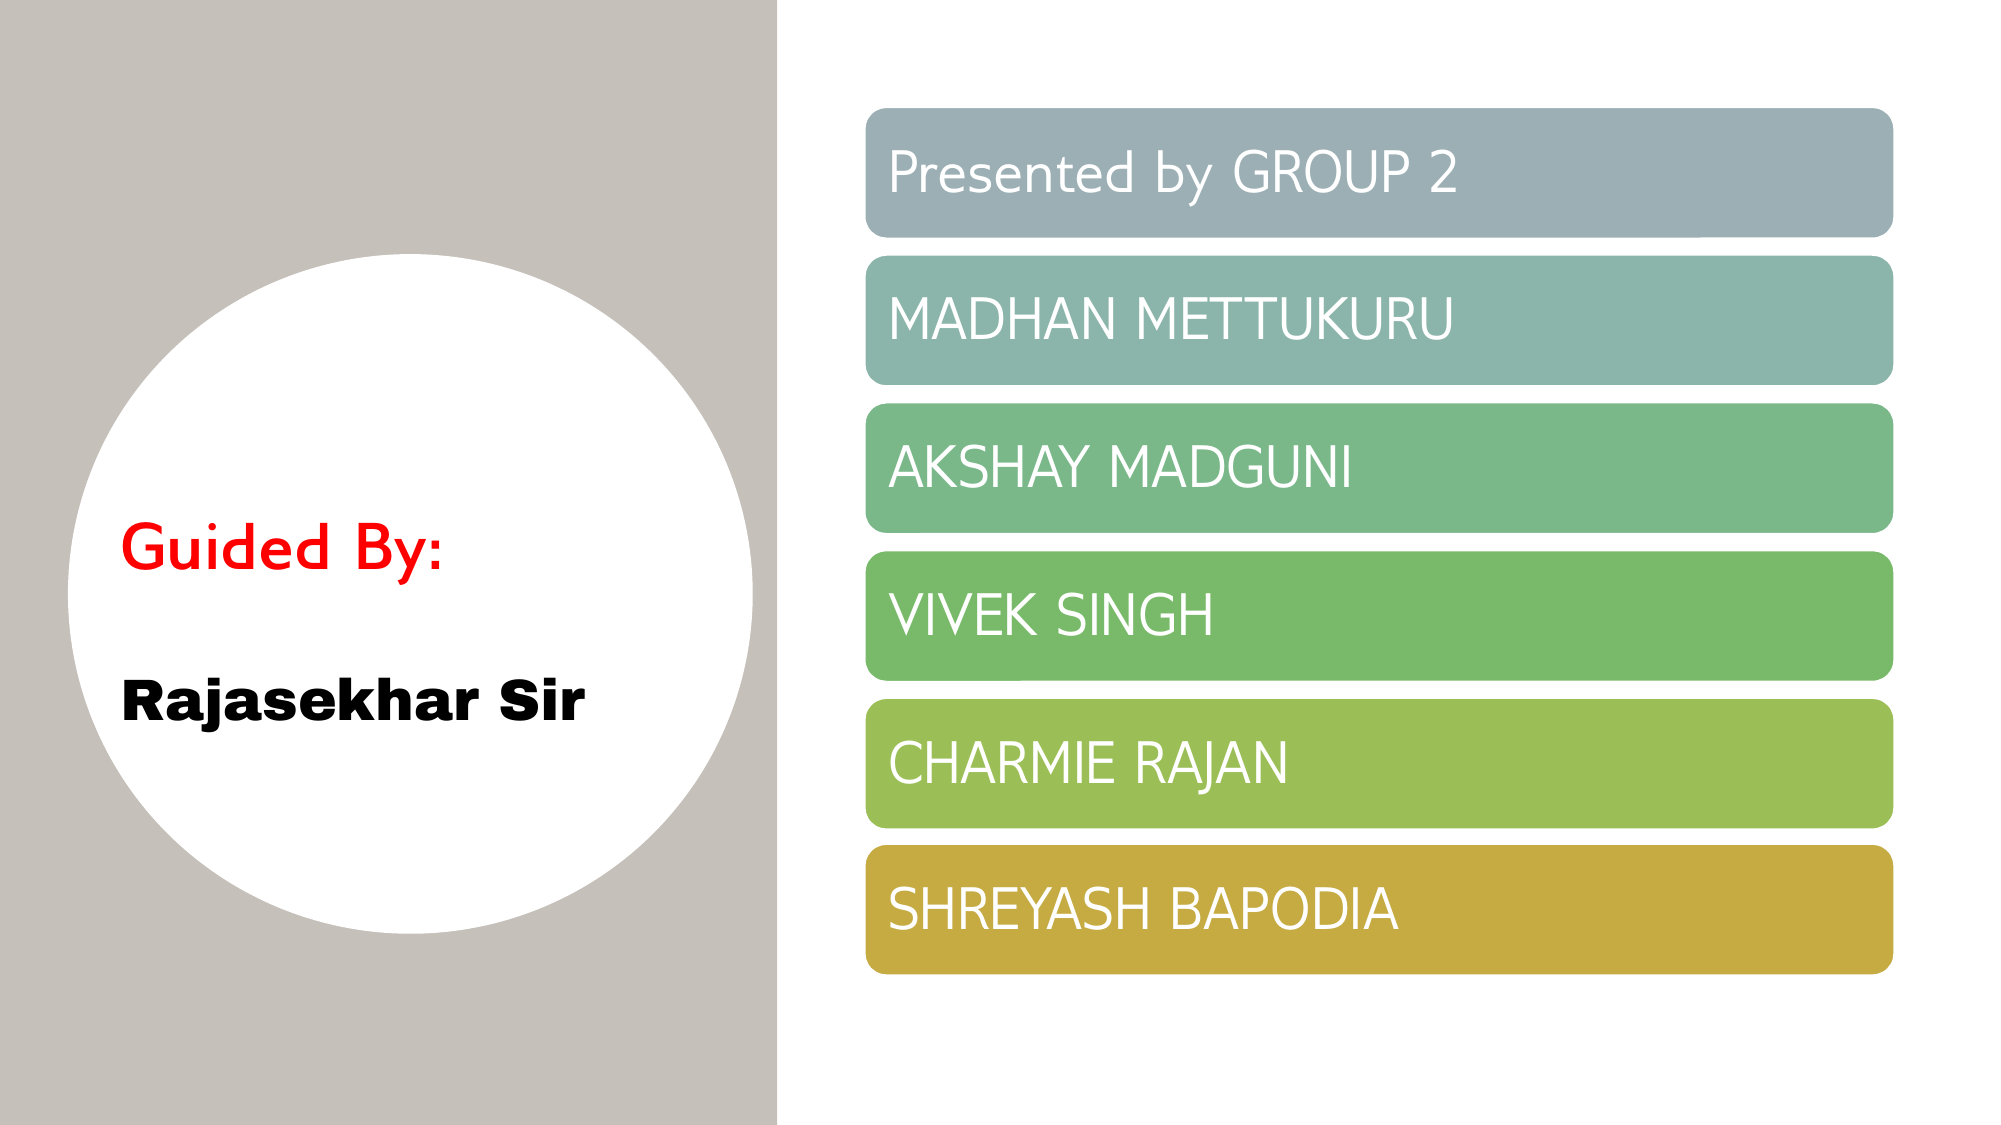

Presented by GROUP 2

MADHAN METTUKURU

AKSHAY MADGUNI

VIVEK SINGH

CHARMIE RAJAN

SHREYASH BAPODIA

Guided By:

Rajasekhar Sir